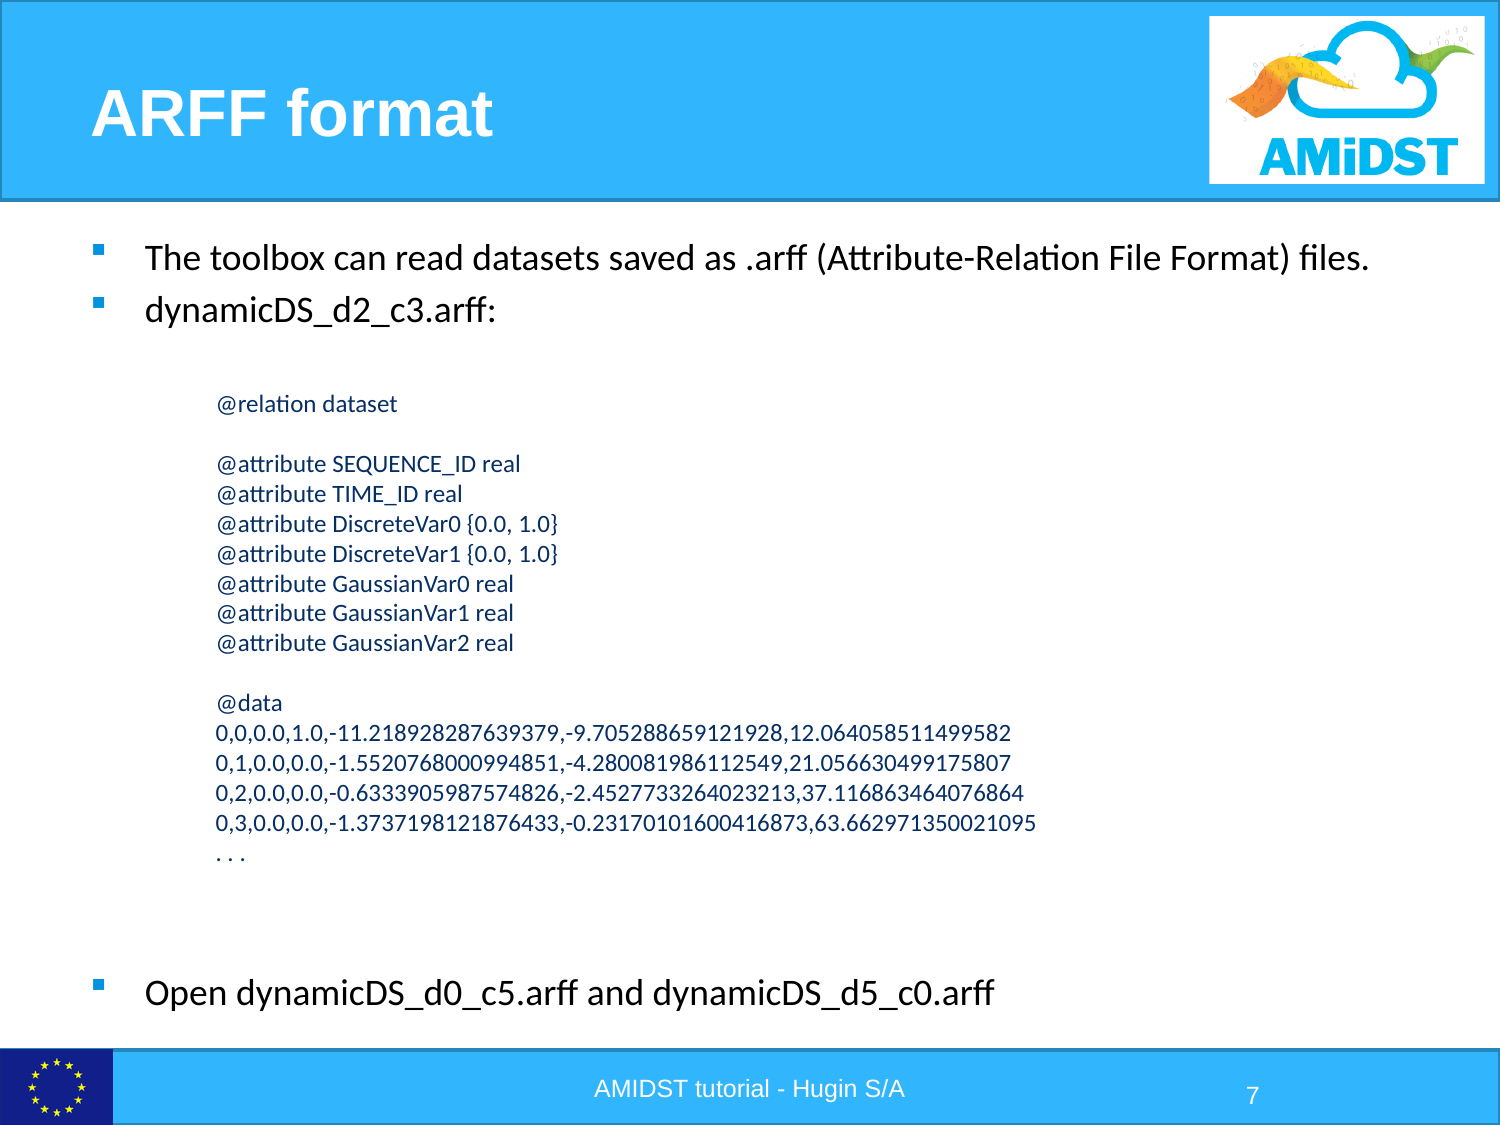

# ARFF format
The toolbox can read datasets saved as .arff (Attribute-Relation File Format) files.
dynamicDS_d2_c3.arff:

Open dynamicDS_d0_c5.arff and dynamicDS_d5_c0.arff

@relation dataset

@attribute SEQUENCE_ID real
@attribute TIME_ID real
@attribute DiscreteVar0 {0.0, 1.0}
@attribute DiscreteVar1 {0.0, 1.0}
@attribute GaussianVar0 real
@attribute GaussianVar1 real
@attribute GaussianVar2 real

@data
0,0,0.0,1.0,-11.218928287639379,-9.705288659121928,12.064058511499582
0,1,0.0,0.0,-1.5520768000994851,-4.280081986112549,21.056630499175807
0,2,0.0,0.0,-0.6333905987574826,-2.4527733264023213,37.116863464076864
0,3,0.0,0.0,-1.3737198121876433,-0.23170101600416873,63.662971350021095
. . .
AMIDST tutorial - Hugin S/A
7